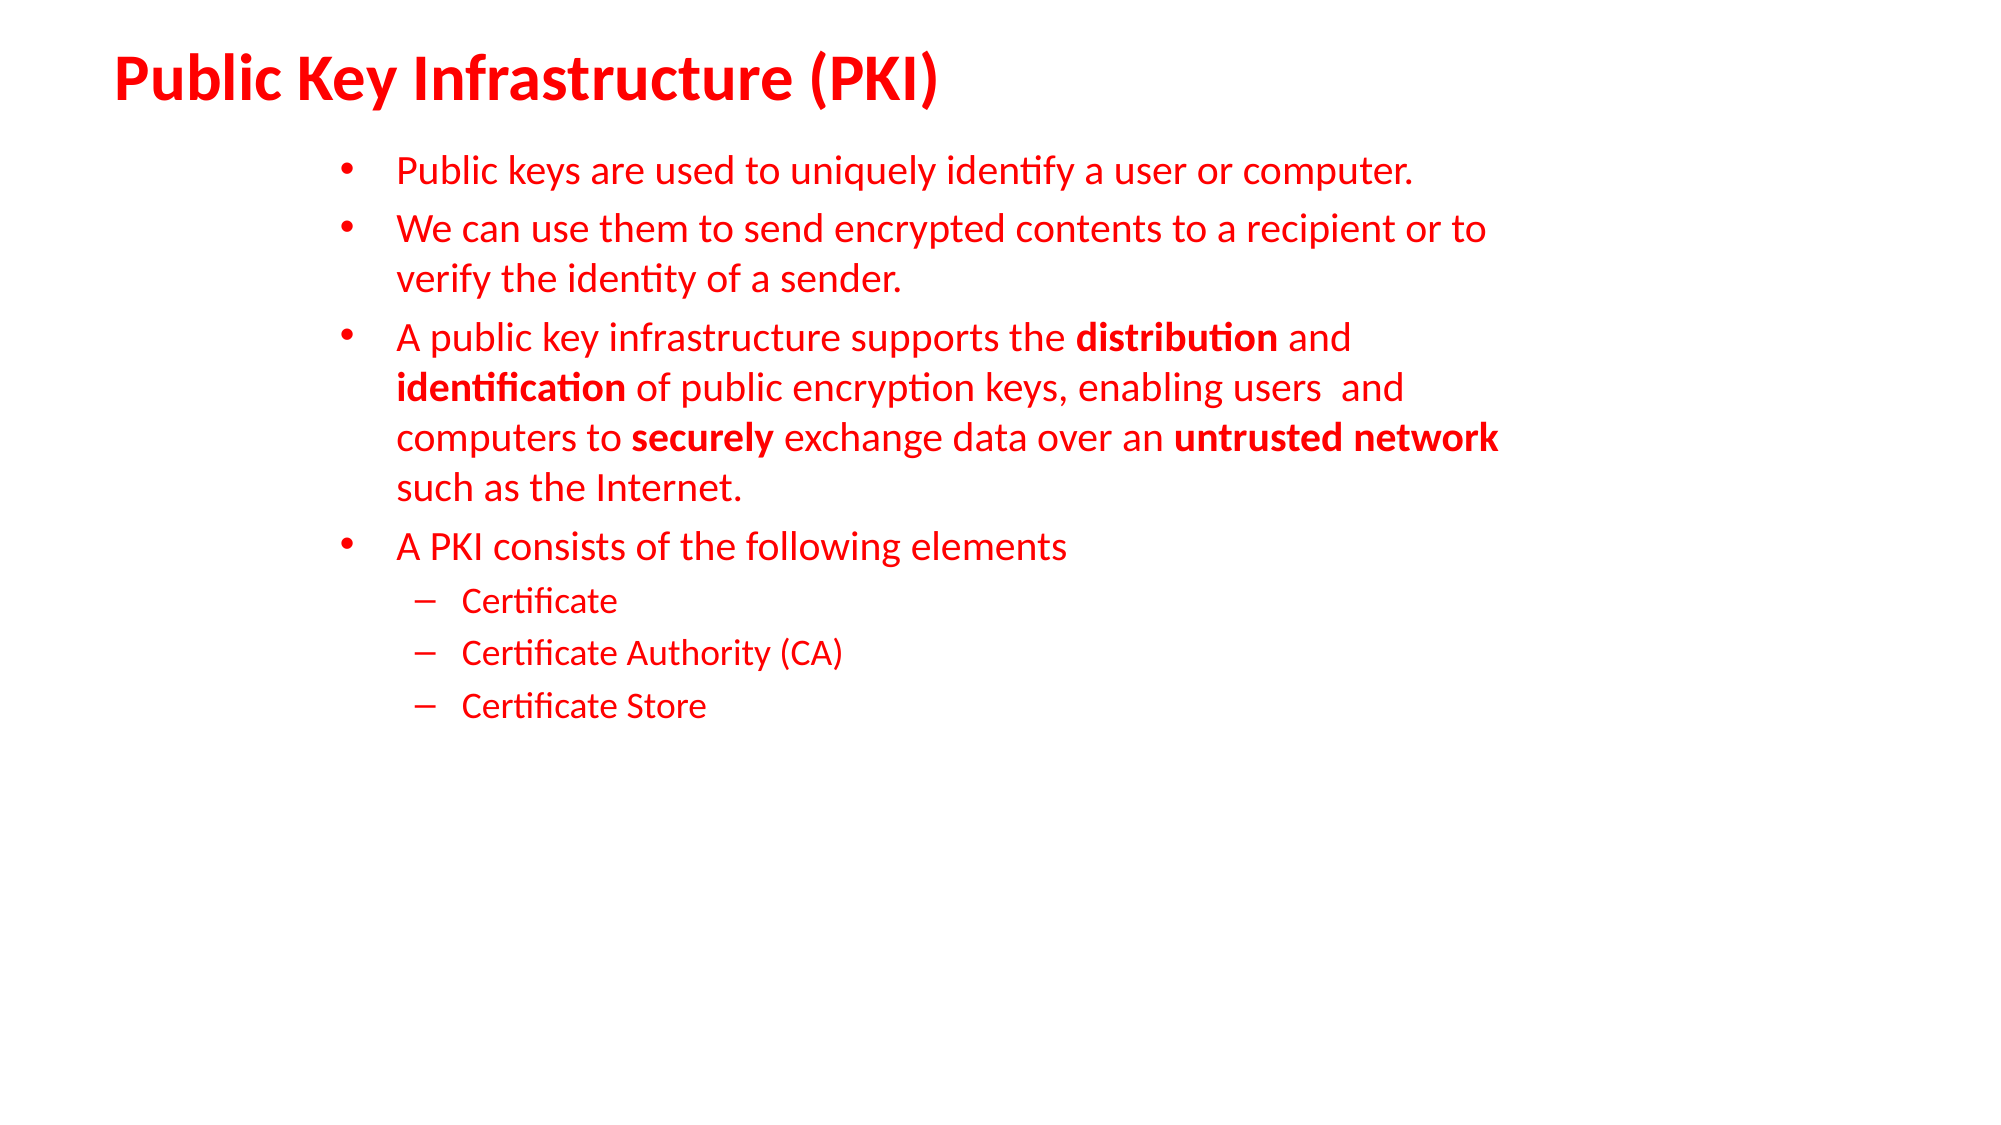

# Public Key Infrastructure (PKI)
Public keys are used to uniquely identify a user or computer.
We can use them to send encrypted contents to a recipient or to verify the identity of a sender.
A public key infrastructure supports the distribution and identification of public encryption keys, enabling users  and computers to securely exchange data over an untrusted network such as the Internet.
A PKI consists of the following elements
Certificate
Certificate Authority (CA)
Certificate Store